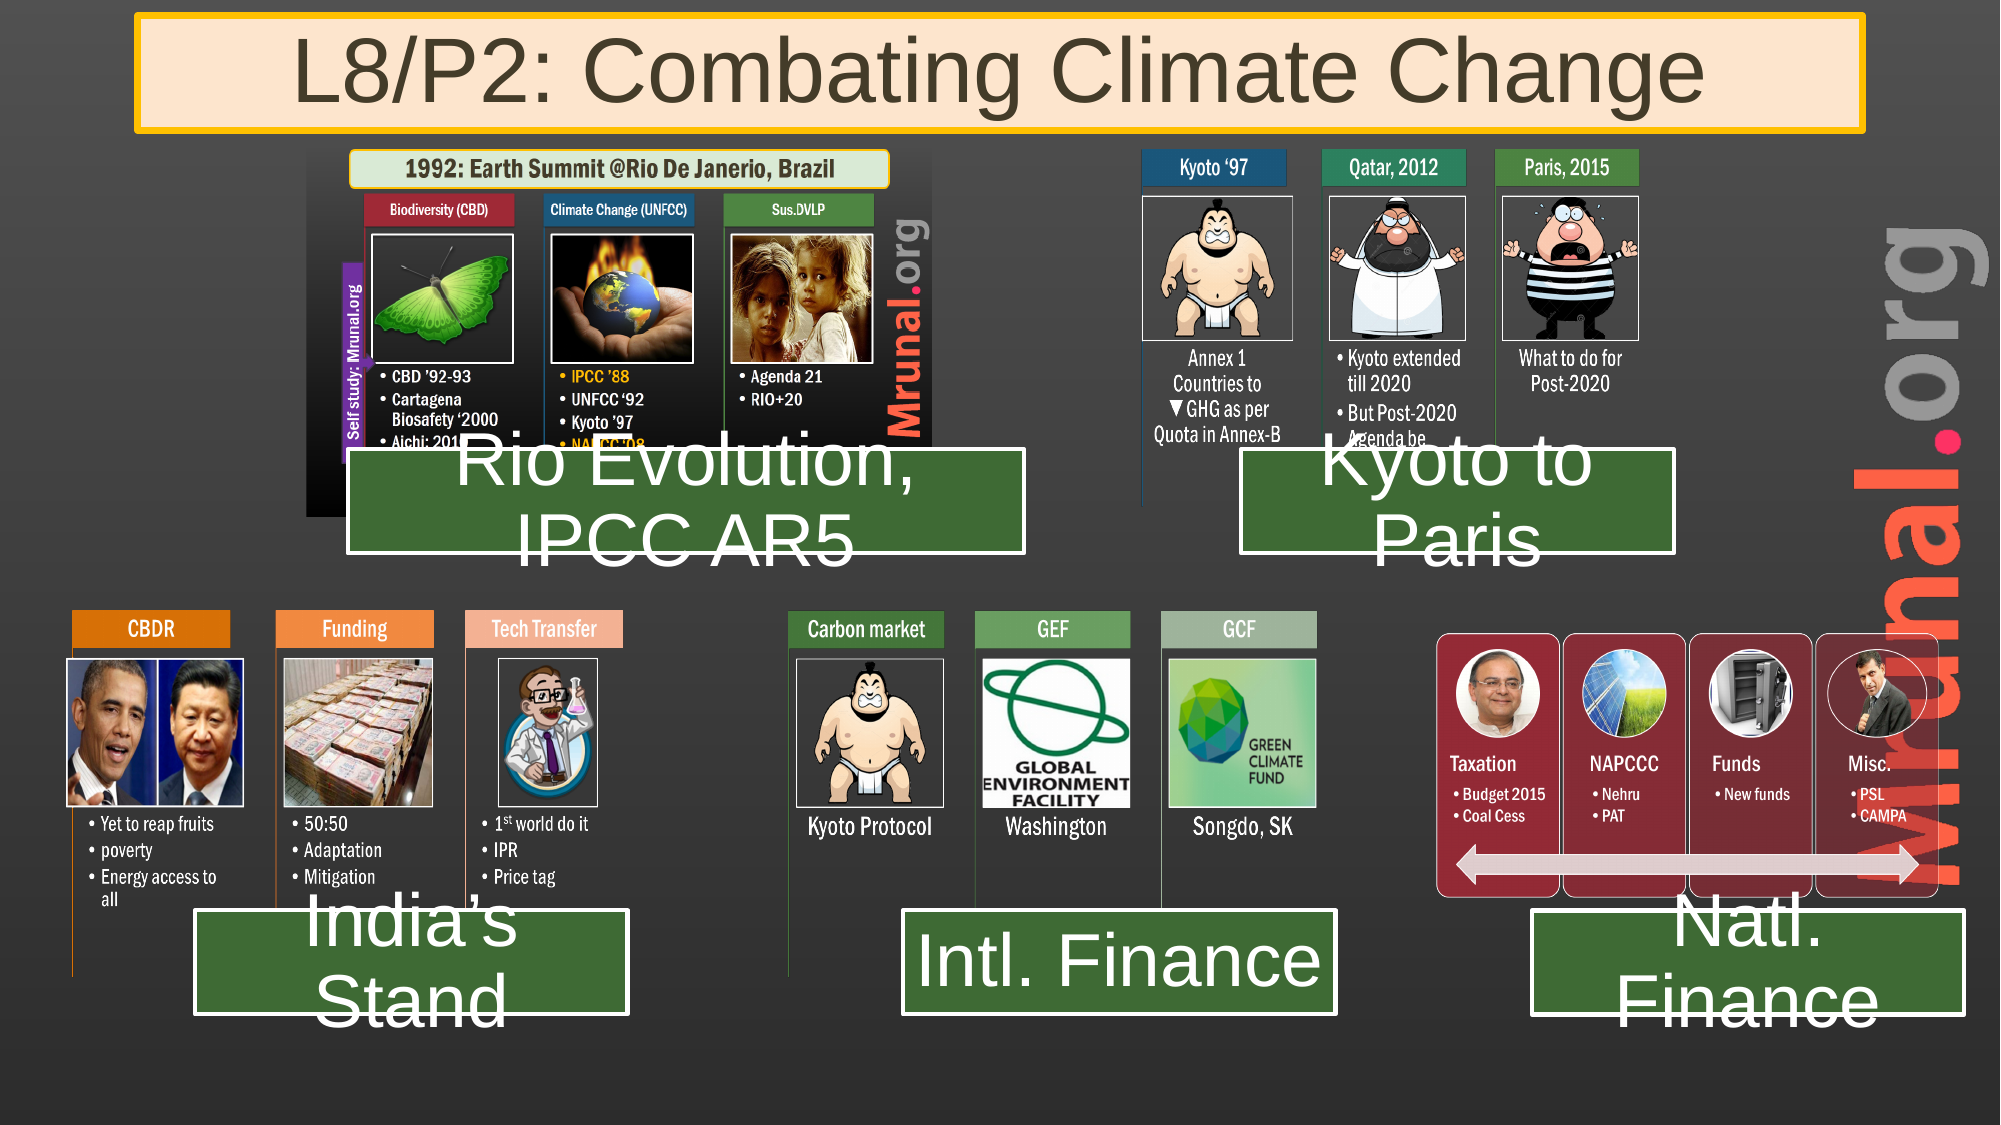

# L8/P2: Combating Climate Change
Rio Evolution, IPCC AR5
Kyoto to Paris
India’s Stand
Intl. Finance
Natl. Finance